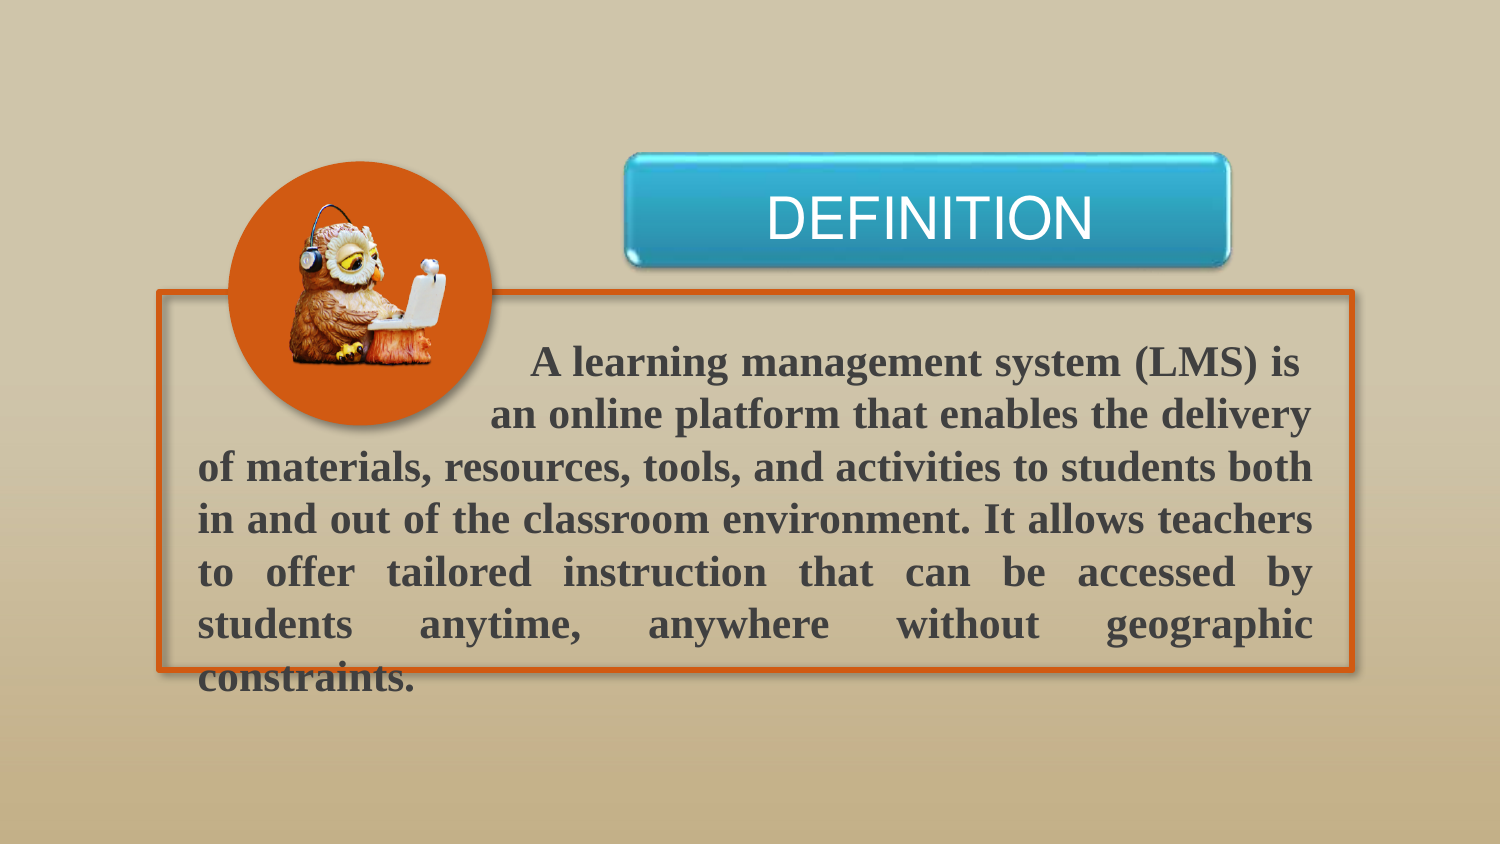

DEFINITION
	              A learning management system (LMS) is
                        an online platform that enables the delivery of materials, resources, tools, and activities to students both in and out of the classroom environment. It allows teachers to offer tailored instruction that can be accessed by students anytime, anywhere without geographic constraints.